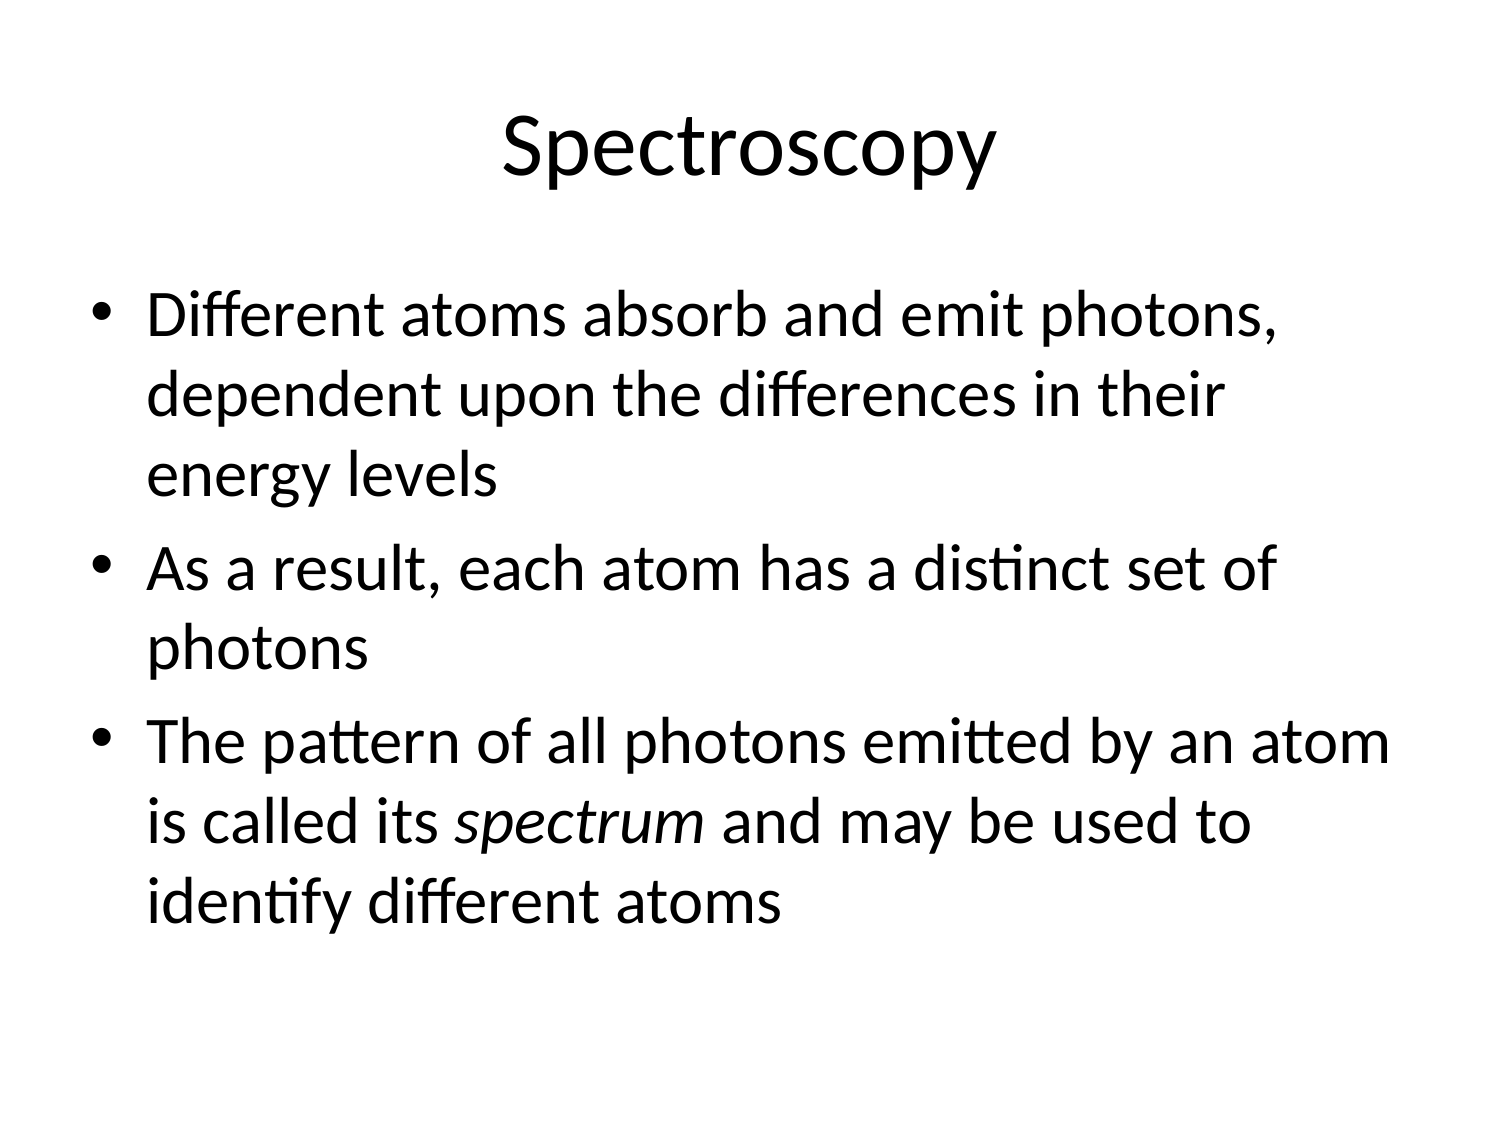

# Spectroscopy
Different atoms absorb and emit photons, dependent upon the differences in their energy levels
As a result, each atom has a distinct set of photons
The pattern of all photons emitted by an atom is called its spectrum and may be used to identify different atoms